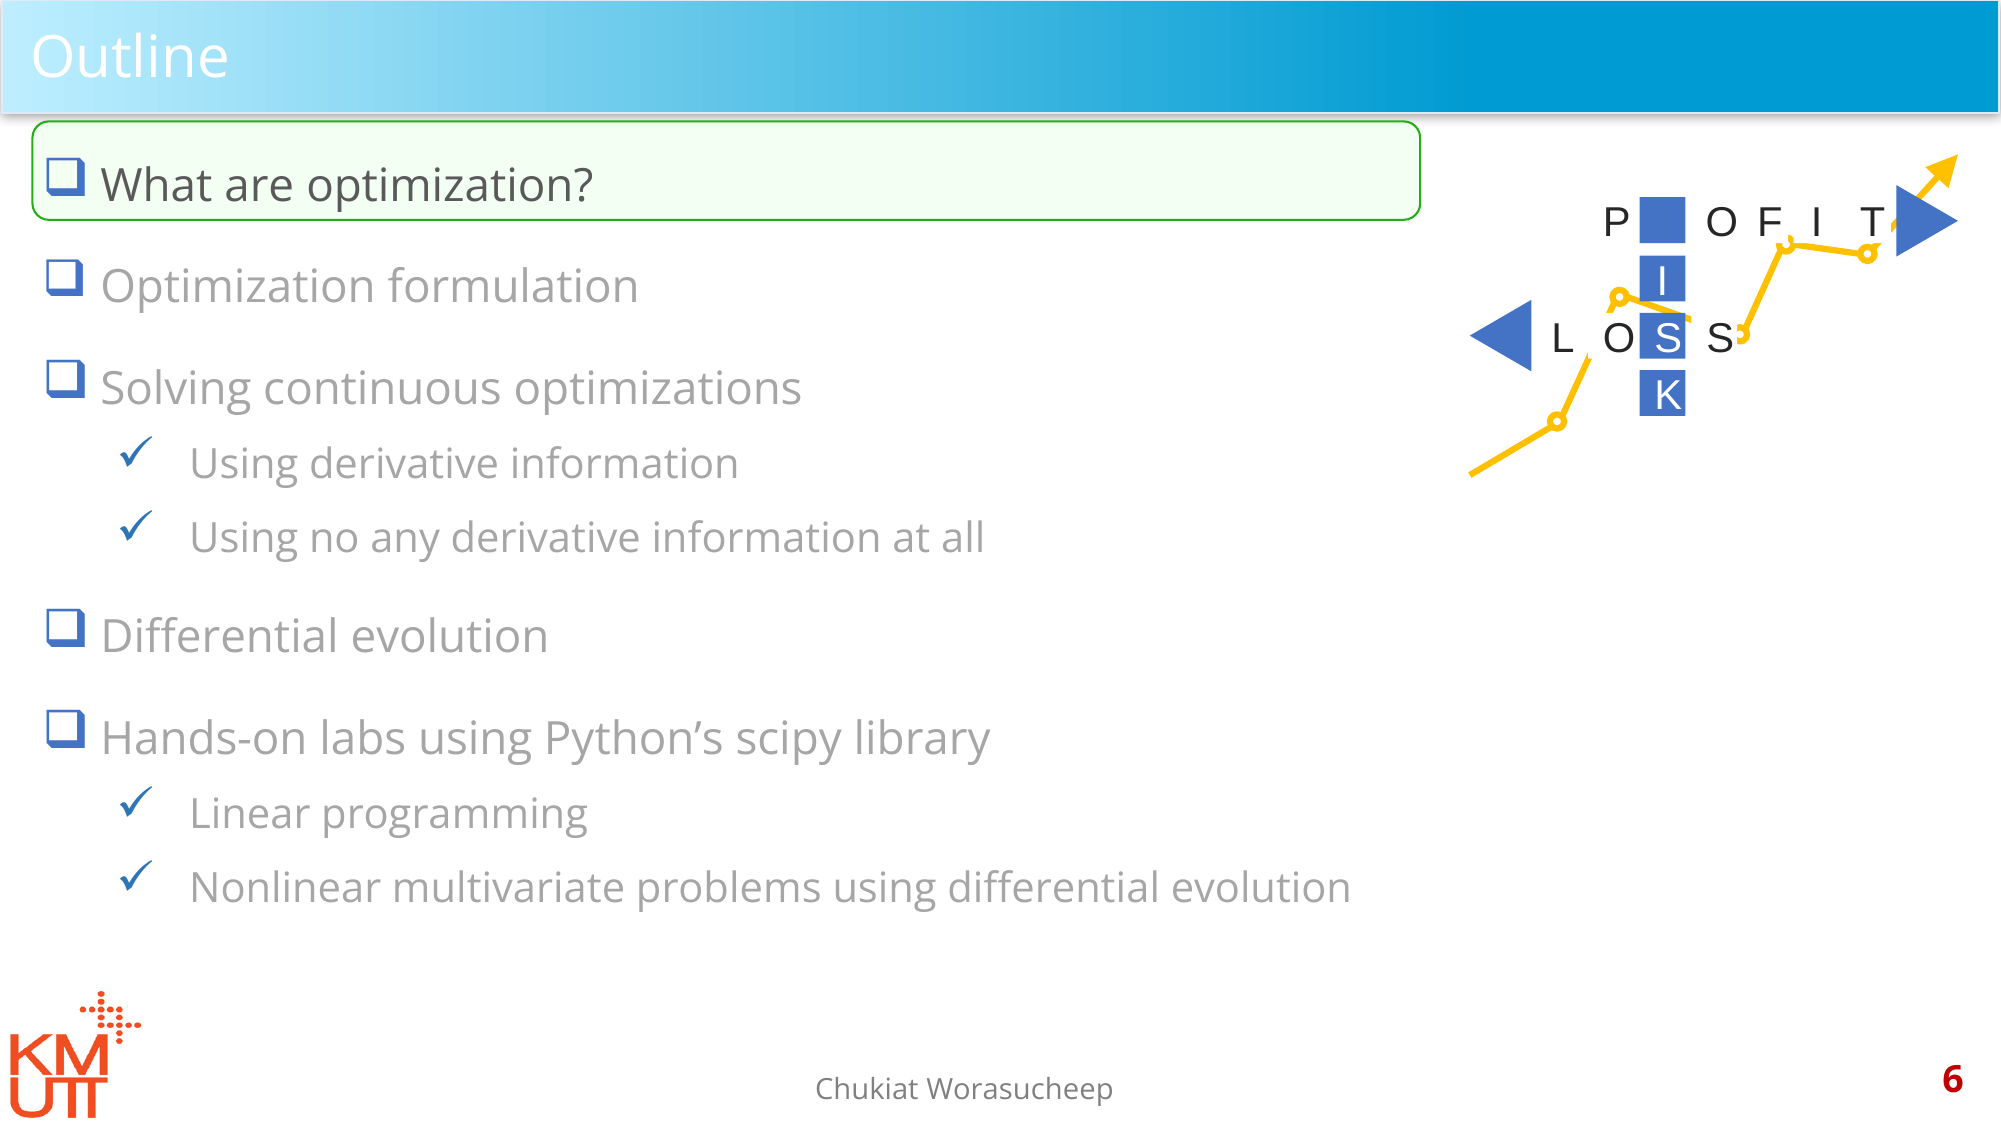

# Outline
What are optimization?
Optimization formulation
Solving continuous optimizations
Using derivative information
Using no any derivative information at all
Differential evolution
Hands-on labs using Python’s scipy library
Linear programming
Nonlinear multivariate problems using differential evolution

P

O
F
I
T
I

S
L
O
S
K
6
Chukiat Worasucheep